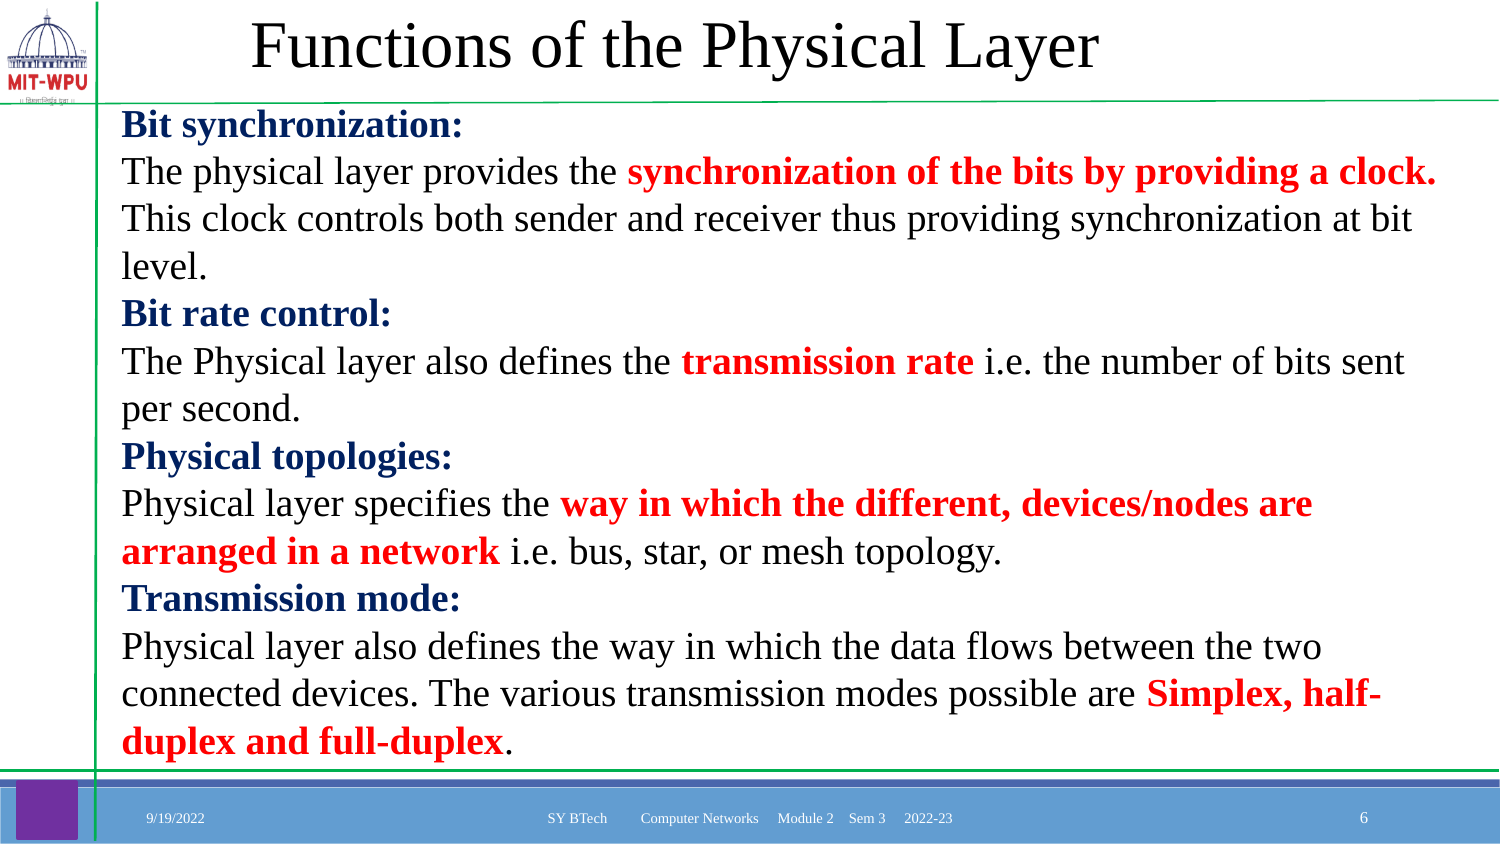

Functions of the Physical Layer
Bit synchronization:
The physical layer provides the synchronization of the bits by providing a clock. This clock controls both sender and receiver thus providing synchronization at bit level.
Bit rate control:
The Physical layer also defines the transmission rate i.e. the number of bits sent per second.
Physical topologies:
Physical layer specifies the way in which the different, devices/nodes are arranged in a network i.e. bus, star, or mesh topology.
Transmission mode:
Physical layer also defines the way in which the data flows between the two connected devices. The various transmission modes possible are Simplex, half-duplex and full-duplex.

9/19/2022
SY BTech         Computer Networks     Module 2    Sem 3     2022-23
6